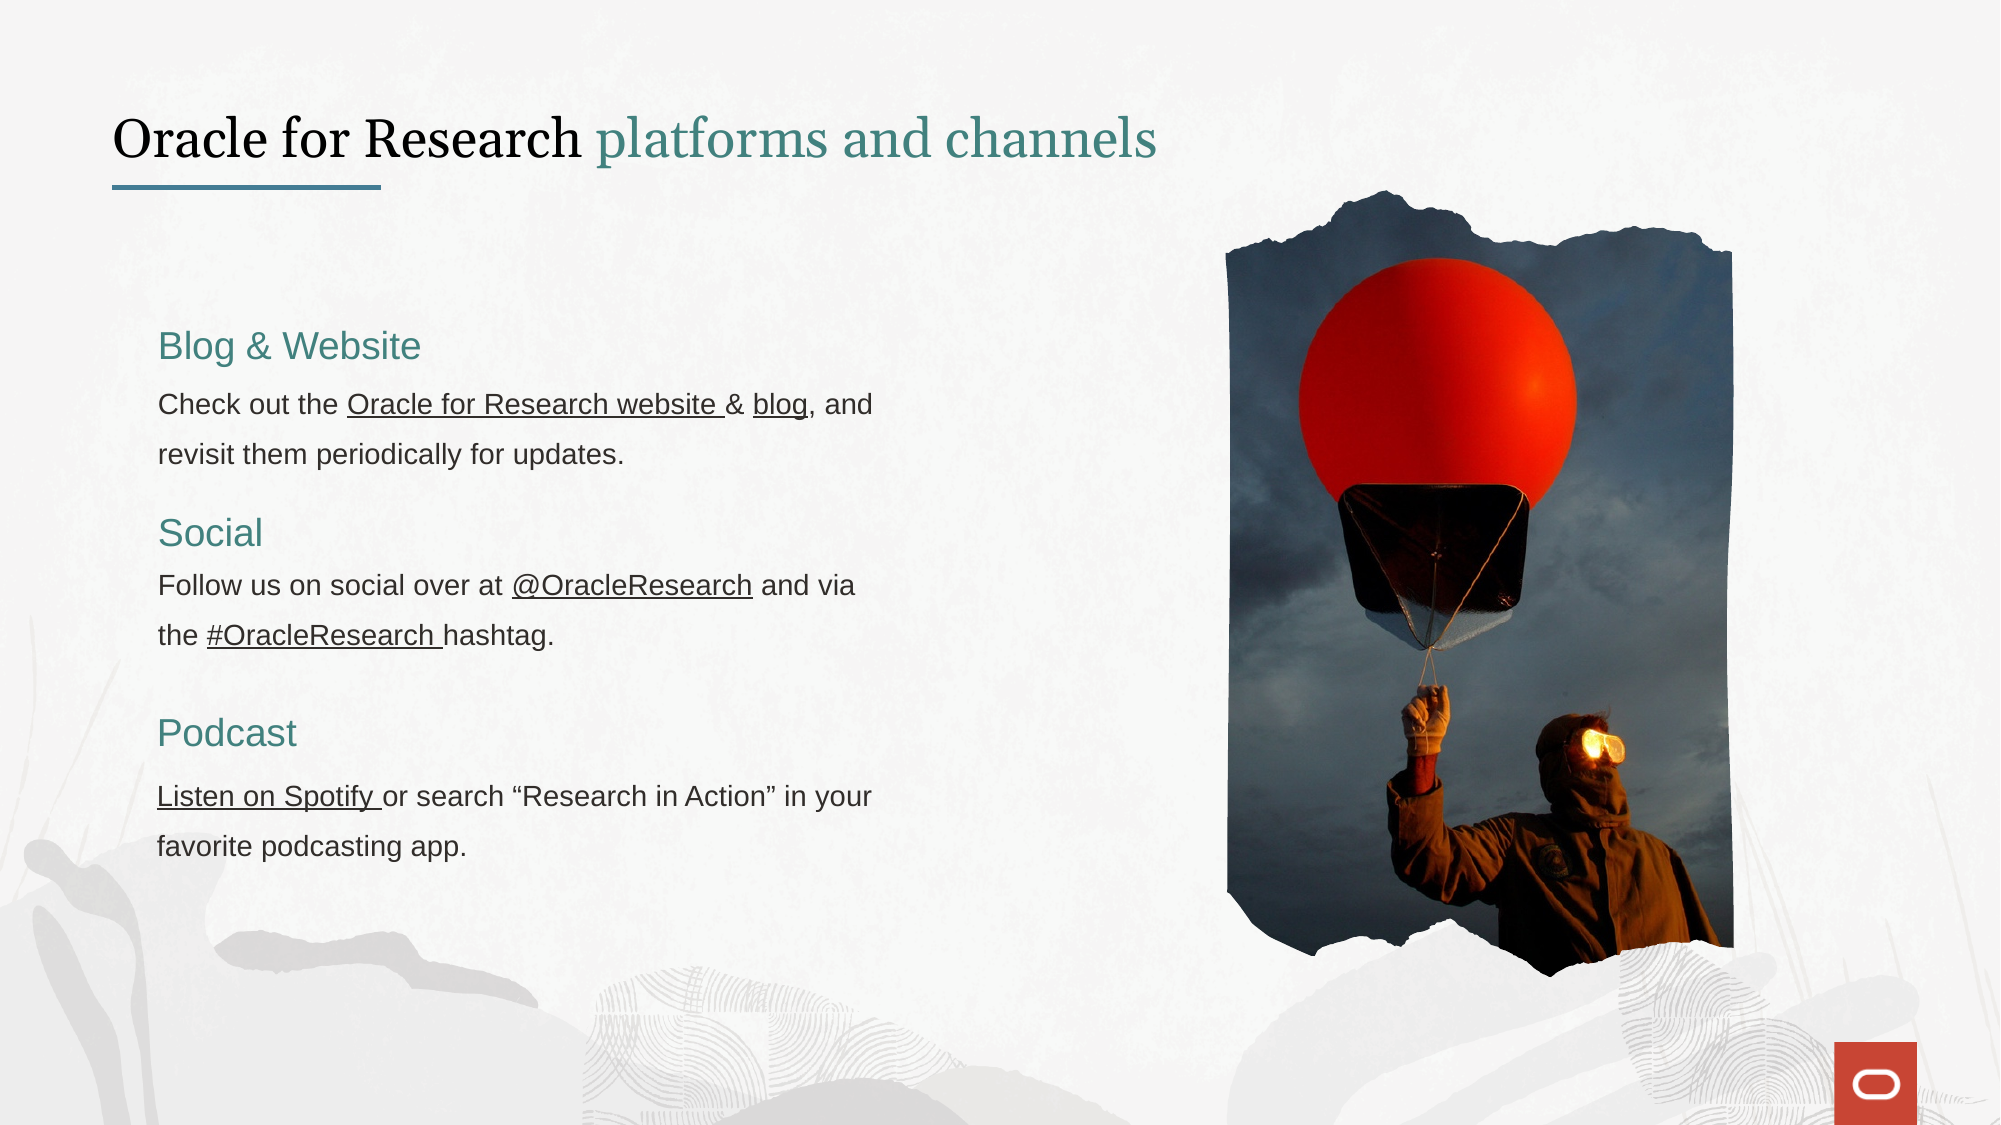

Oracle for Research platforms and channels

Blog & Website
Check out the Oracle for Research website & blog, and revisit them periodically for updates.
Social
Follow us on social over at @OracleResearch and via the #OracleResearch hashtag.
Podcast
Listen on Spotify or search “Research in Action” in your favorite podcasting app.